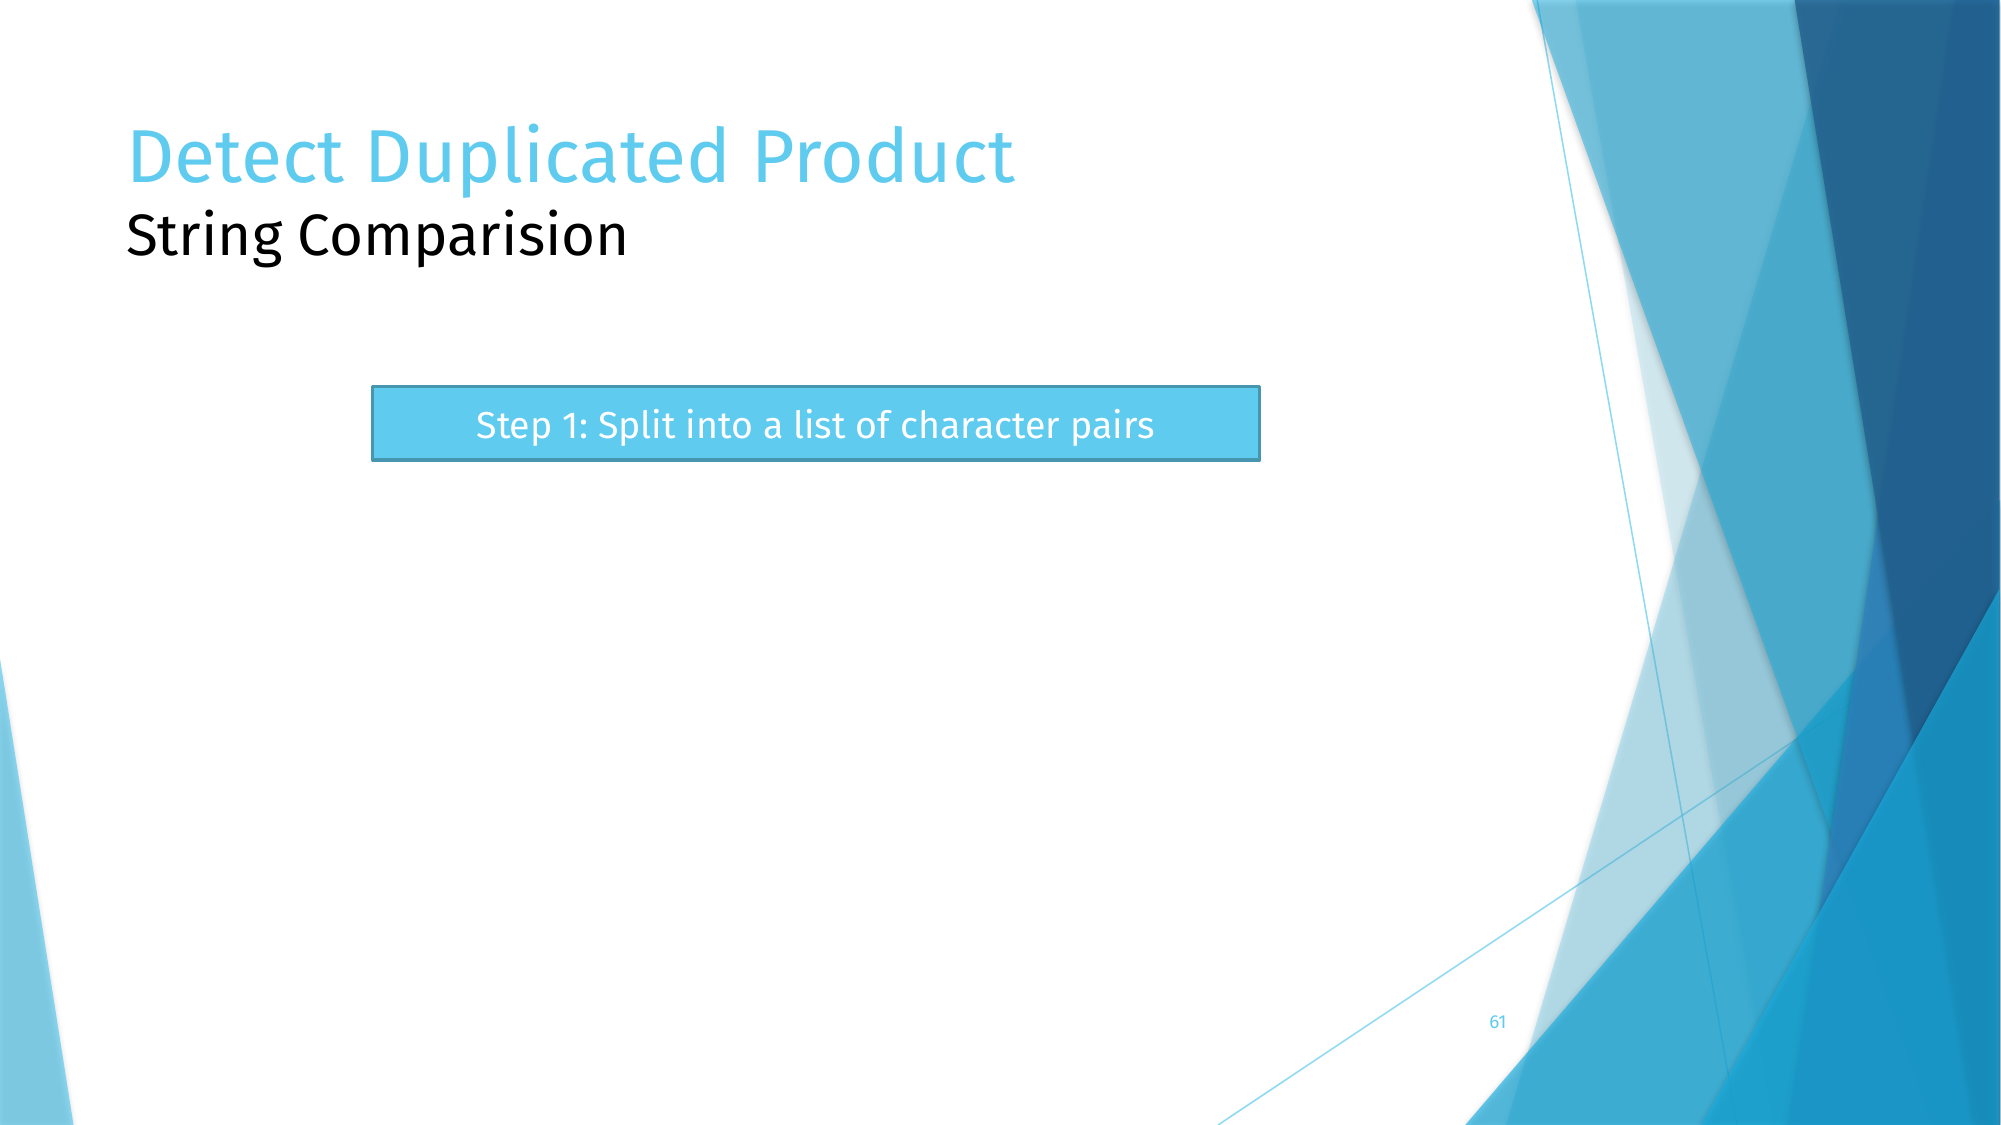

# Detect Duplicated Product String Comparision
Step 1: Split into a list of character pairs
61